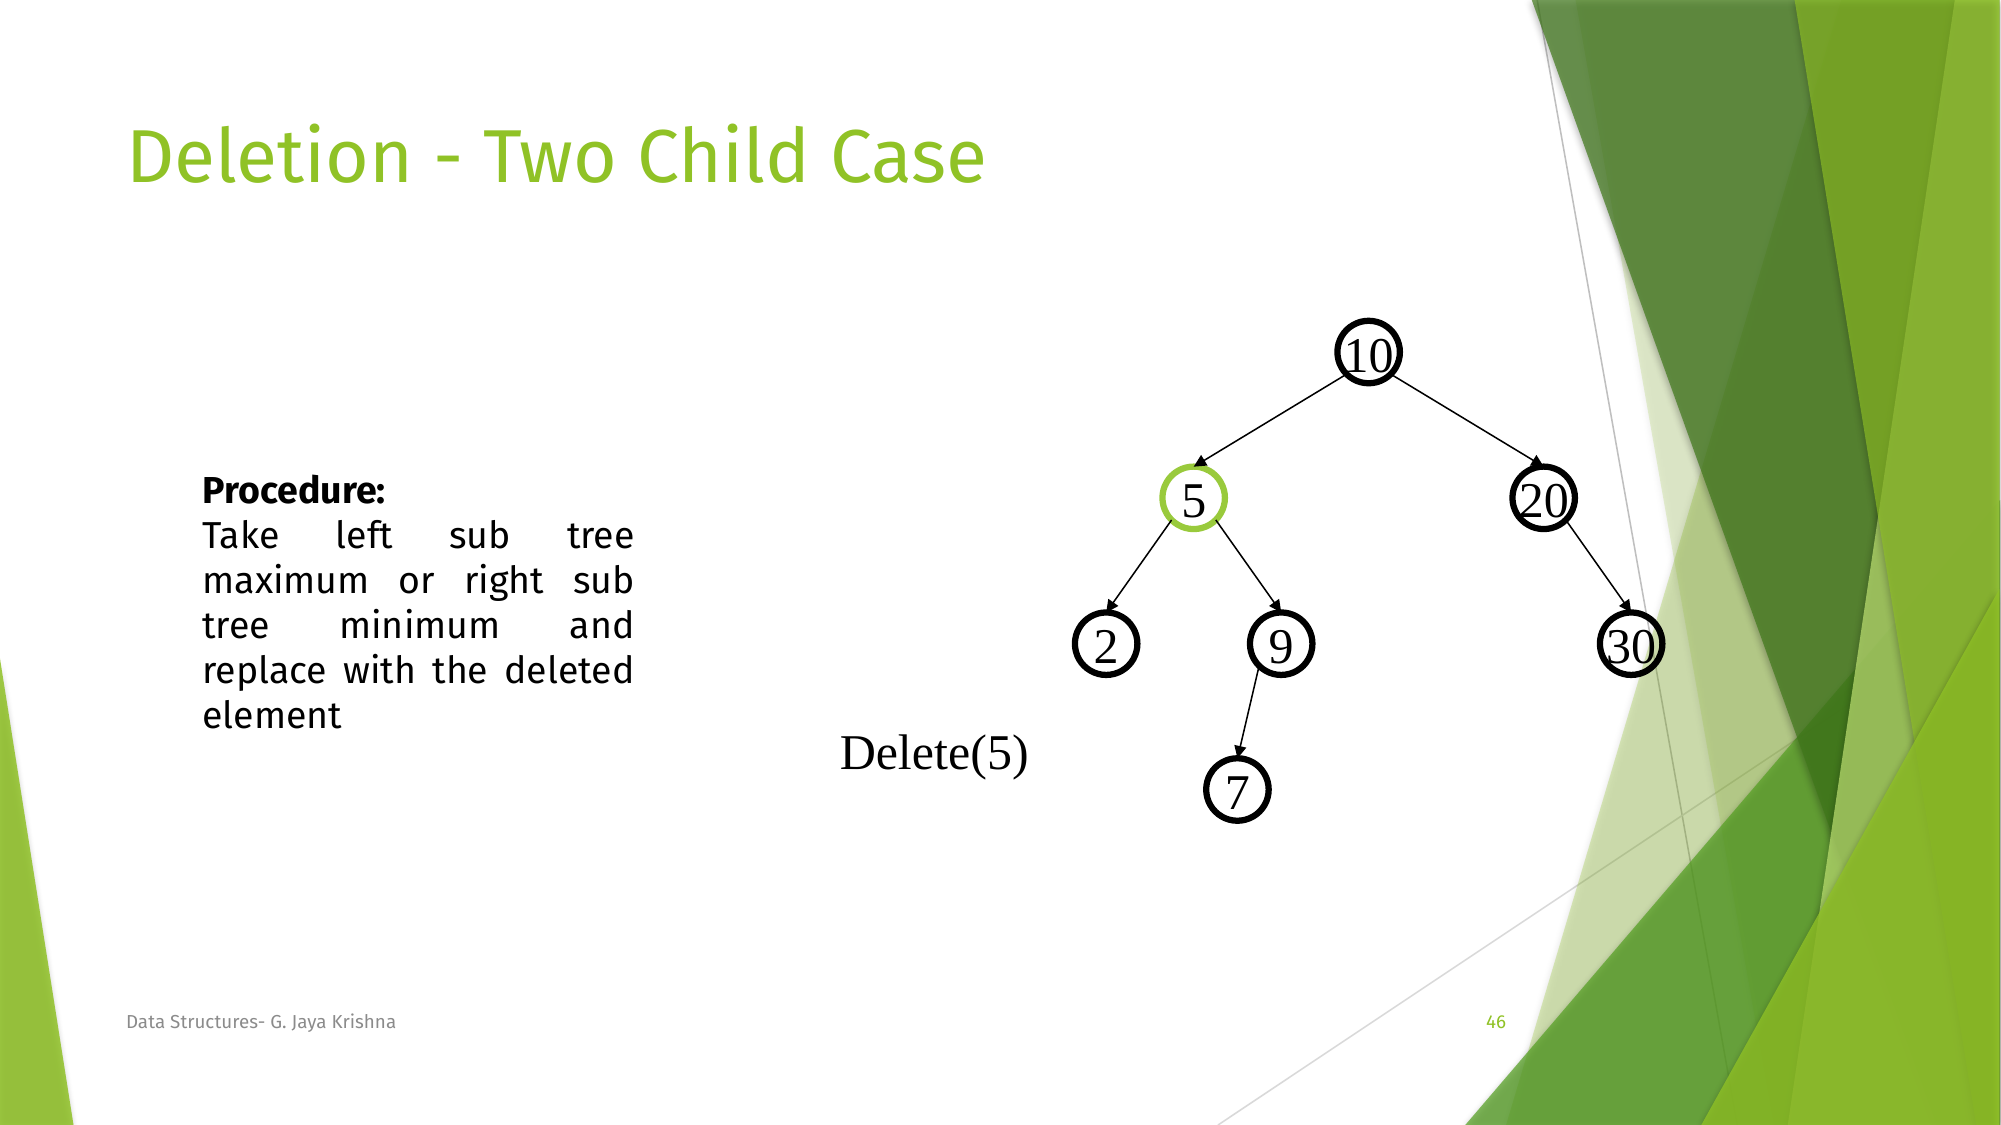

# Deletion - Two Child Case
10
Procedure:
Take left sub tree maximum or right sub tree minimum and replace with the deleted element
5
20
2
9
30
Delete(5)
7

Data Structures- G. Jaya Krishna
46